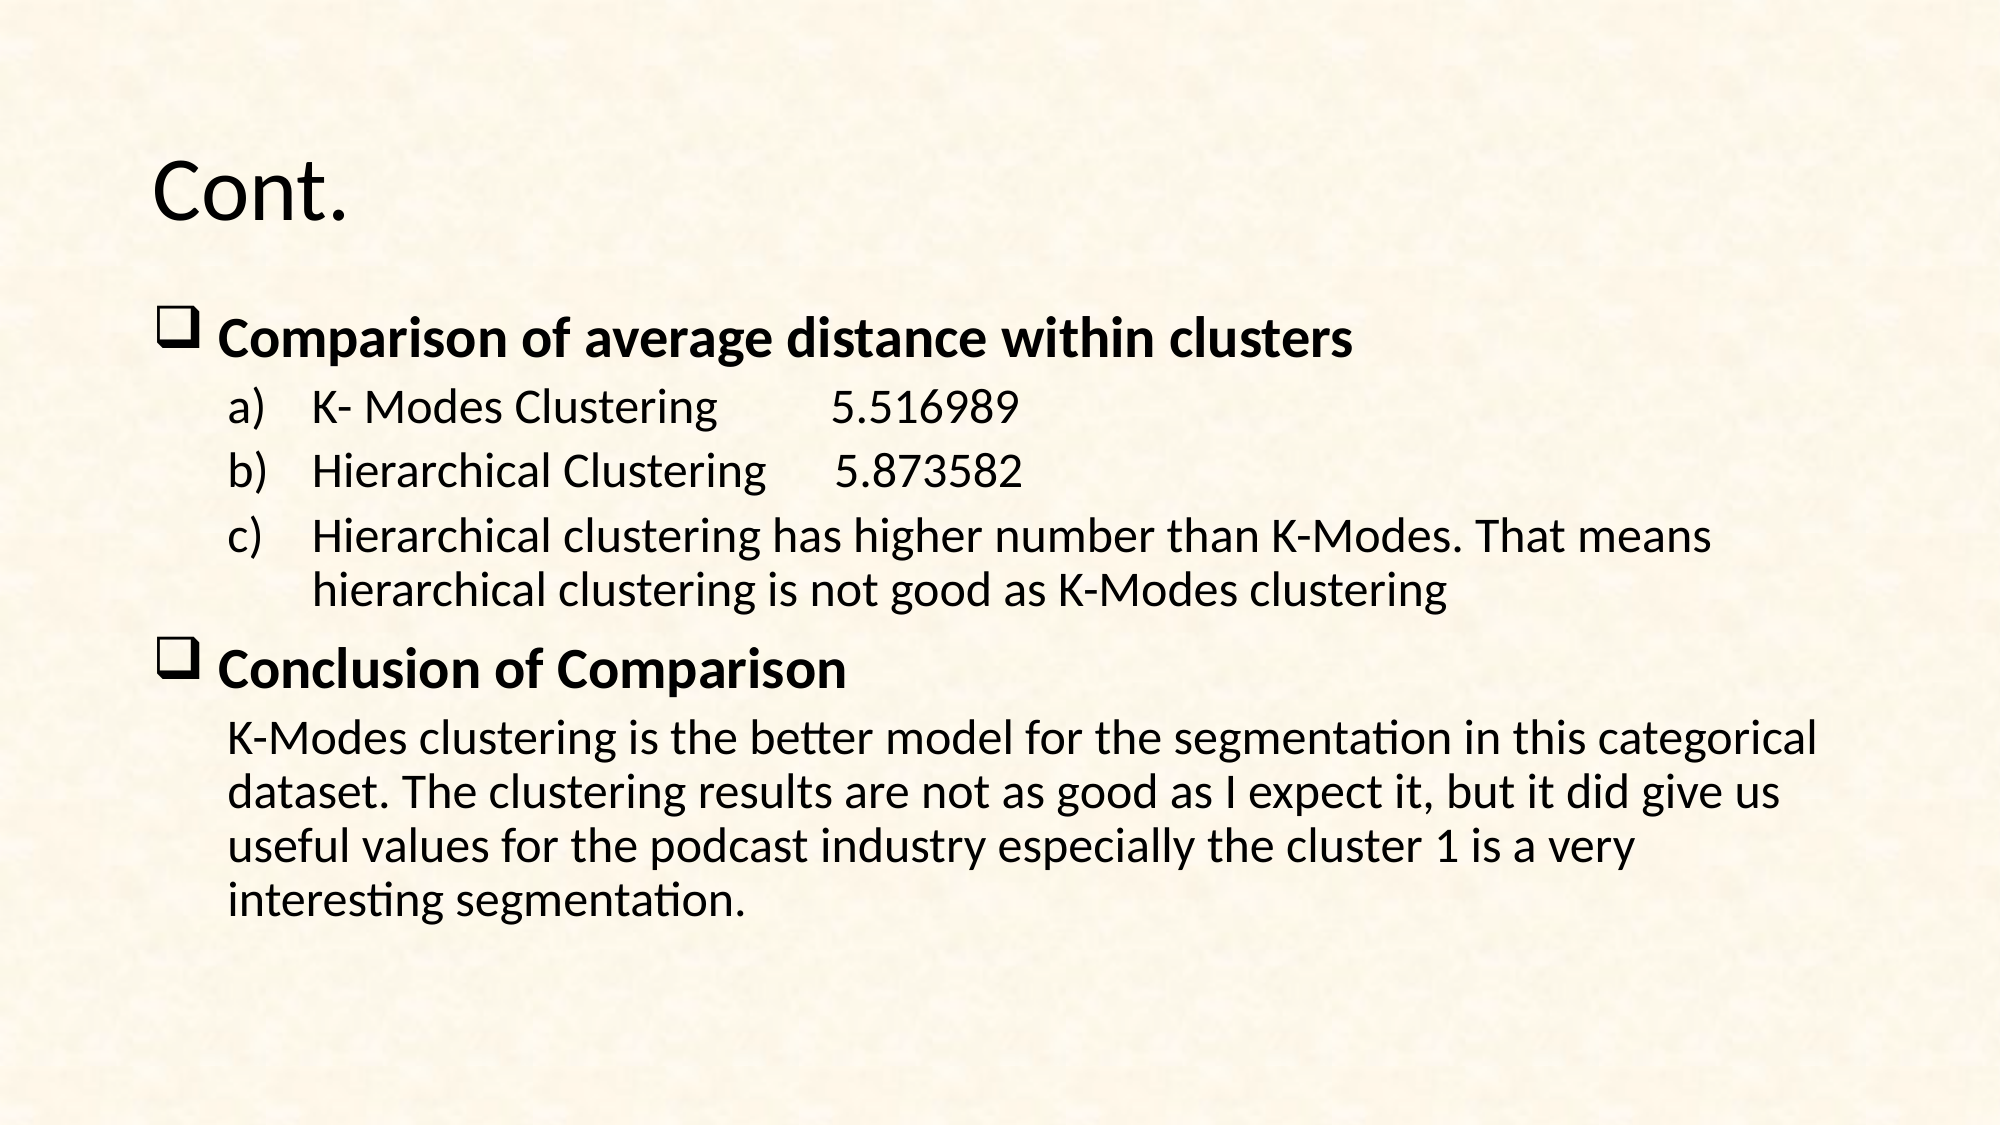

# Cont.
 Comparison of average distance within clusters
K- Modes Clustering          5.516989
Hierarchical Clustering      5.873582
Hierarchical clustering has higher number than K-Modes. That means hierarchical clustering is not good as K-Modes clustering
 Conclusion of Comparison
K-Modes clustering is the better model for the segmentation in this categorical dataset. The clustering results are not as good as I expect it, but it did give us useful values for the podcast industry especially the cluster 1 is a very interesting segmentation.